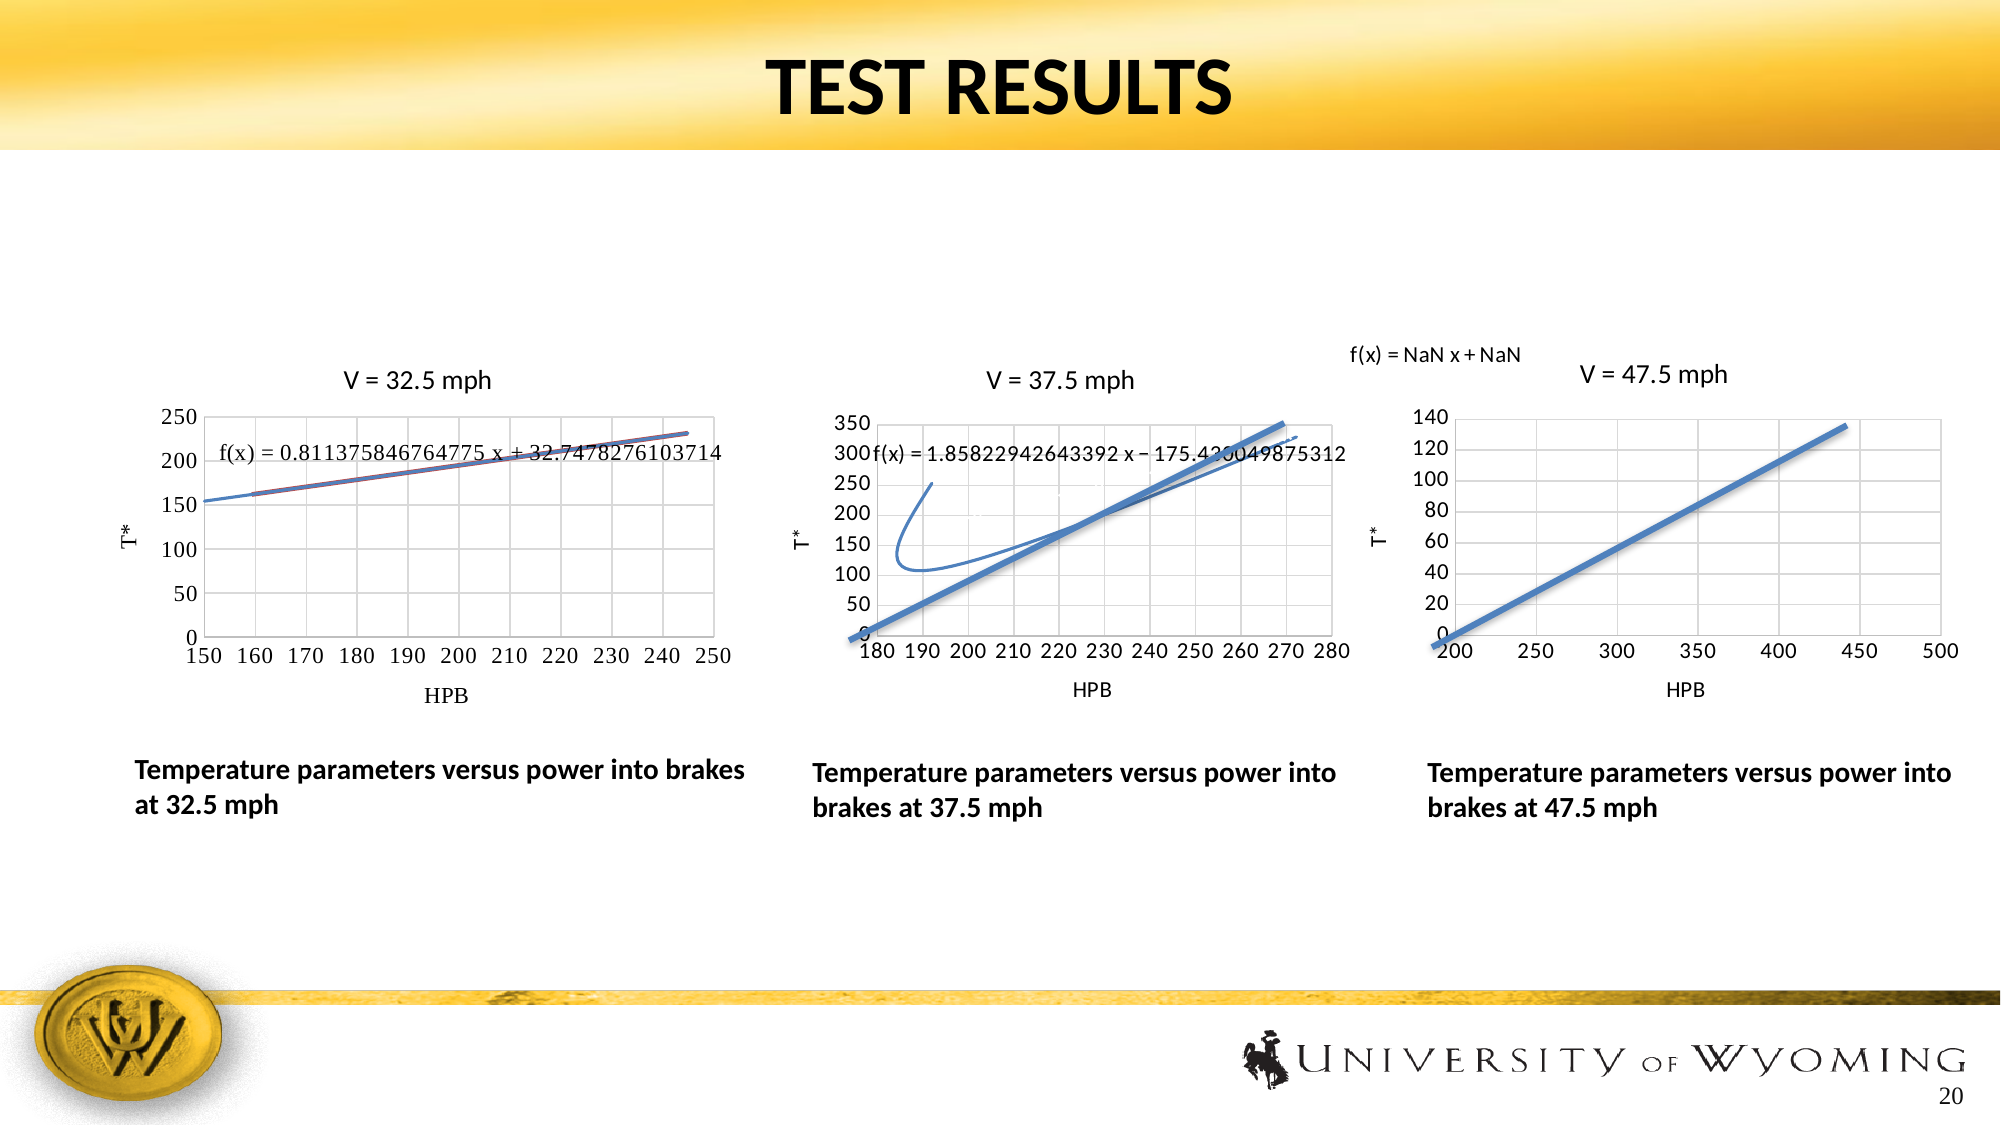

# TEST RESULTS

### Chart: V = 47.5 mph

| Category |  |
|---|---|

### Chart: V = 32.5 mph

| Category | HPB | HPB |
|---|---|---|

### Chart: V = 37.5 mph

| Category |  |
|---|---|
Temperature parameters versus power into brakes at 32.5 mph
Temperature parameters versus power into brakes at 37.5 mph
Temperature parameters versus power into brakes at 47.5 mph